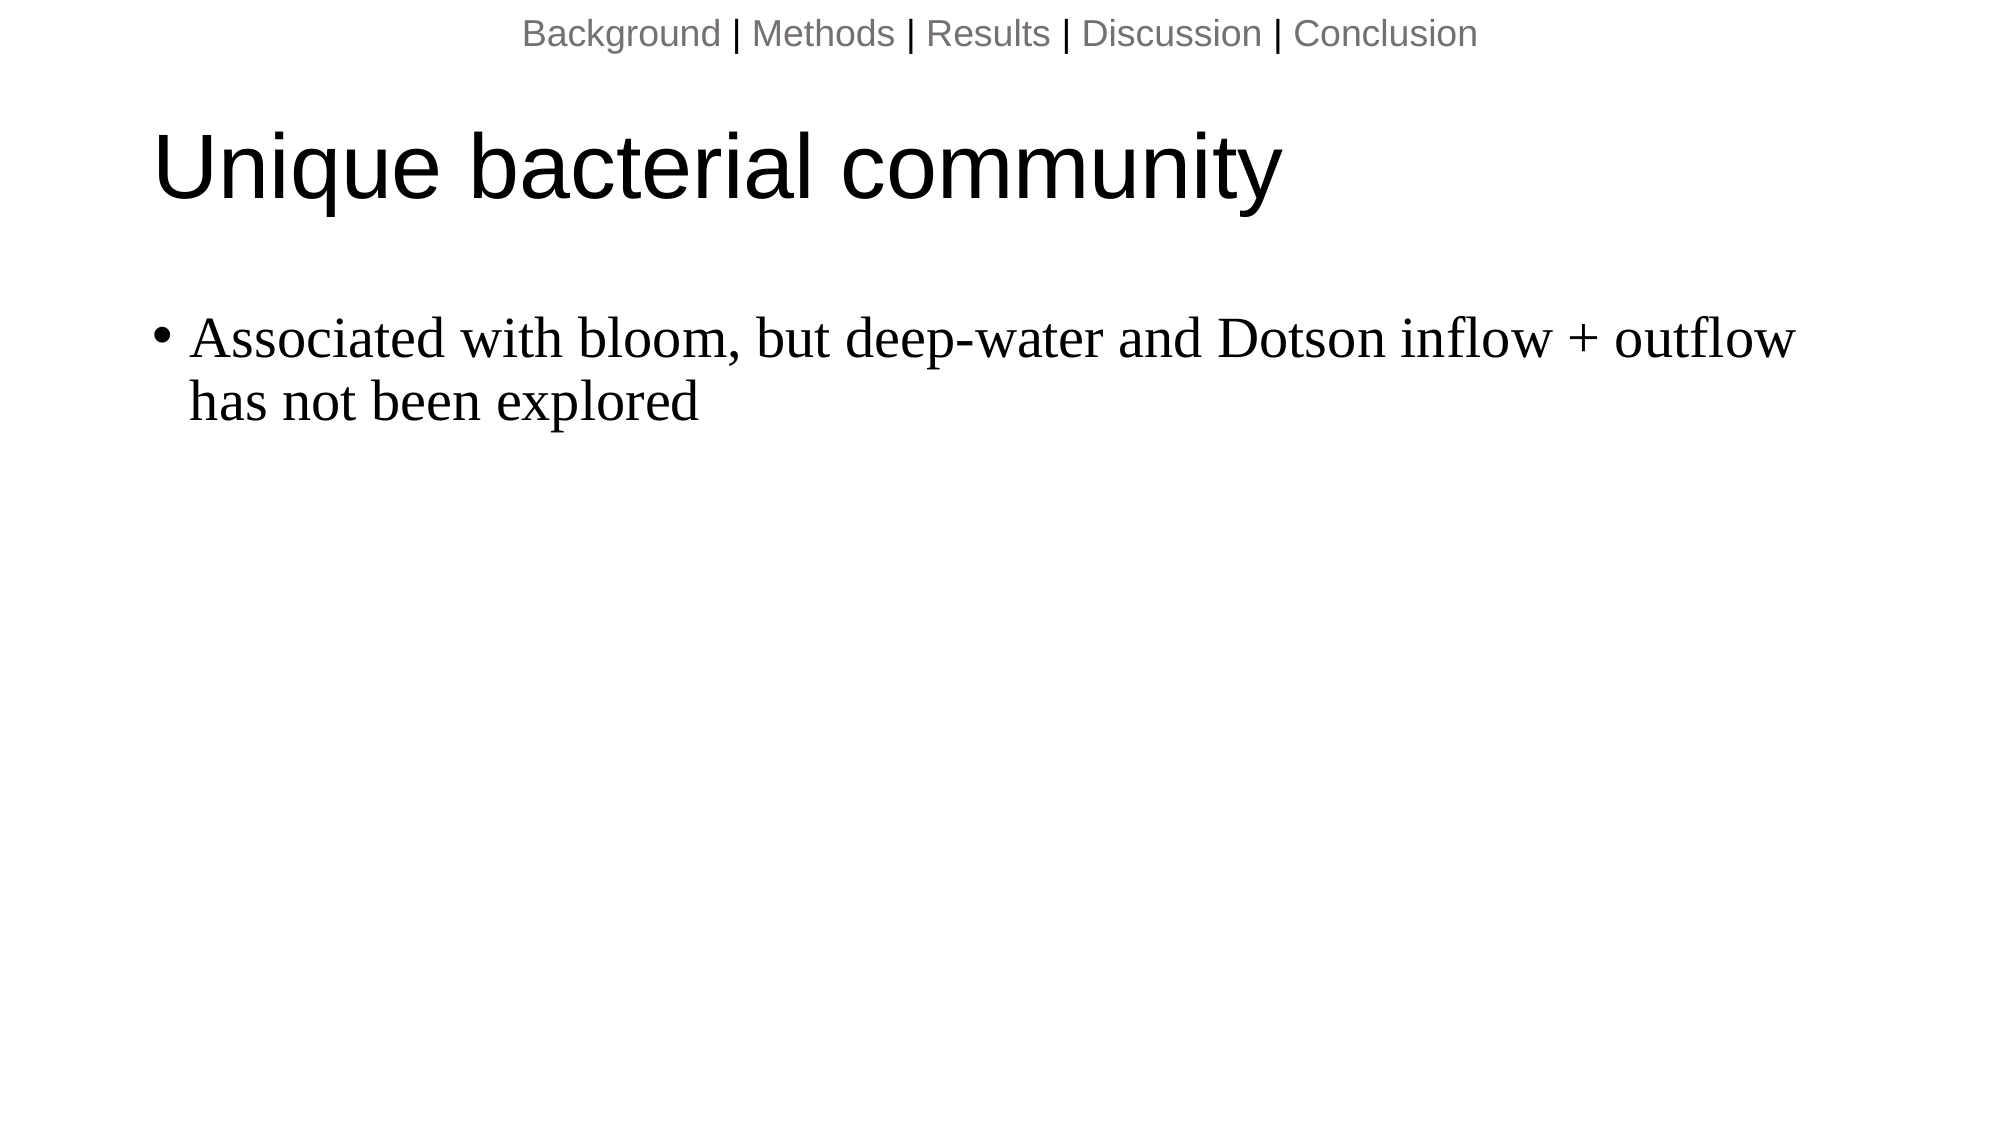

# Unique bacterial community
Associated with bloom, but deep-water and Dotson inflow + outflow has not been explored